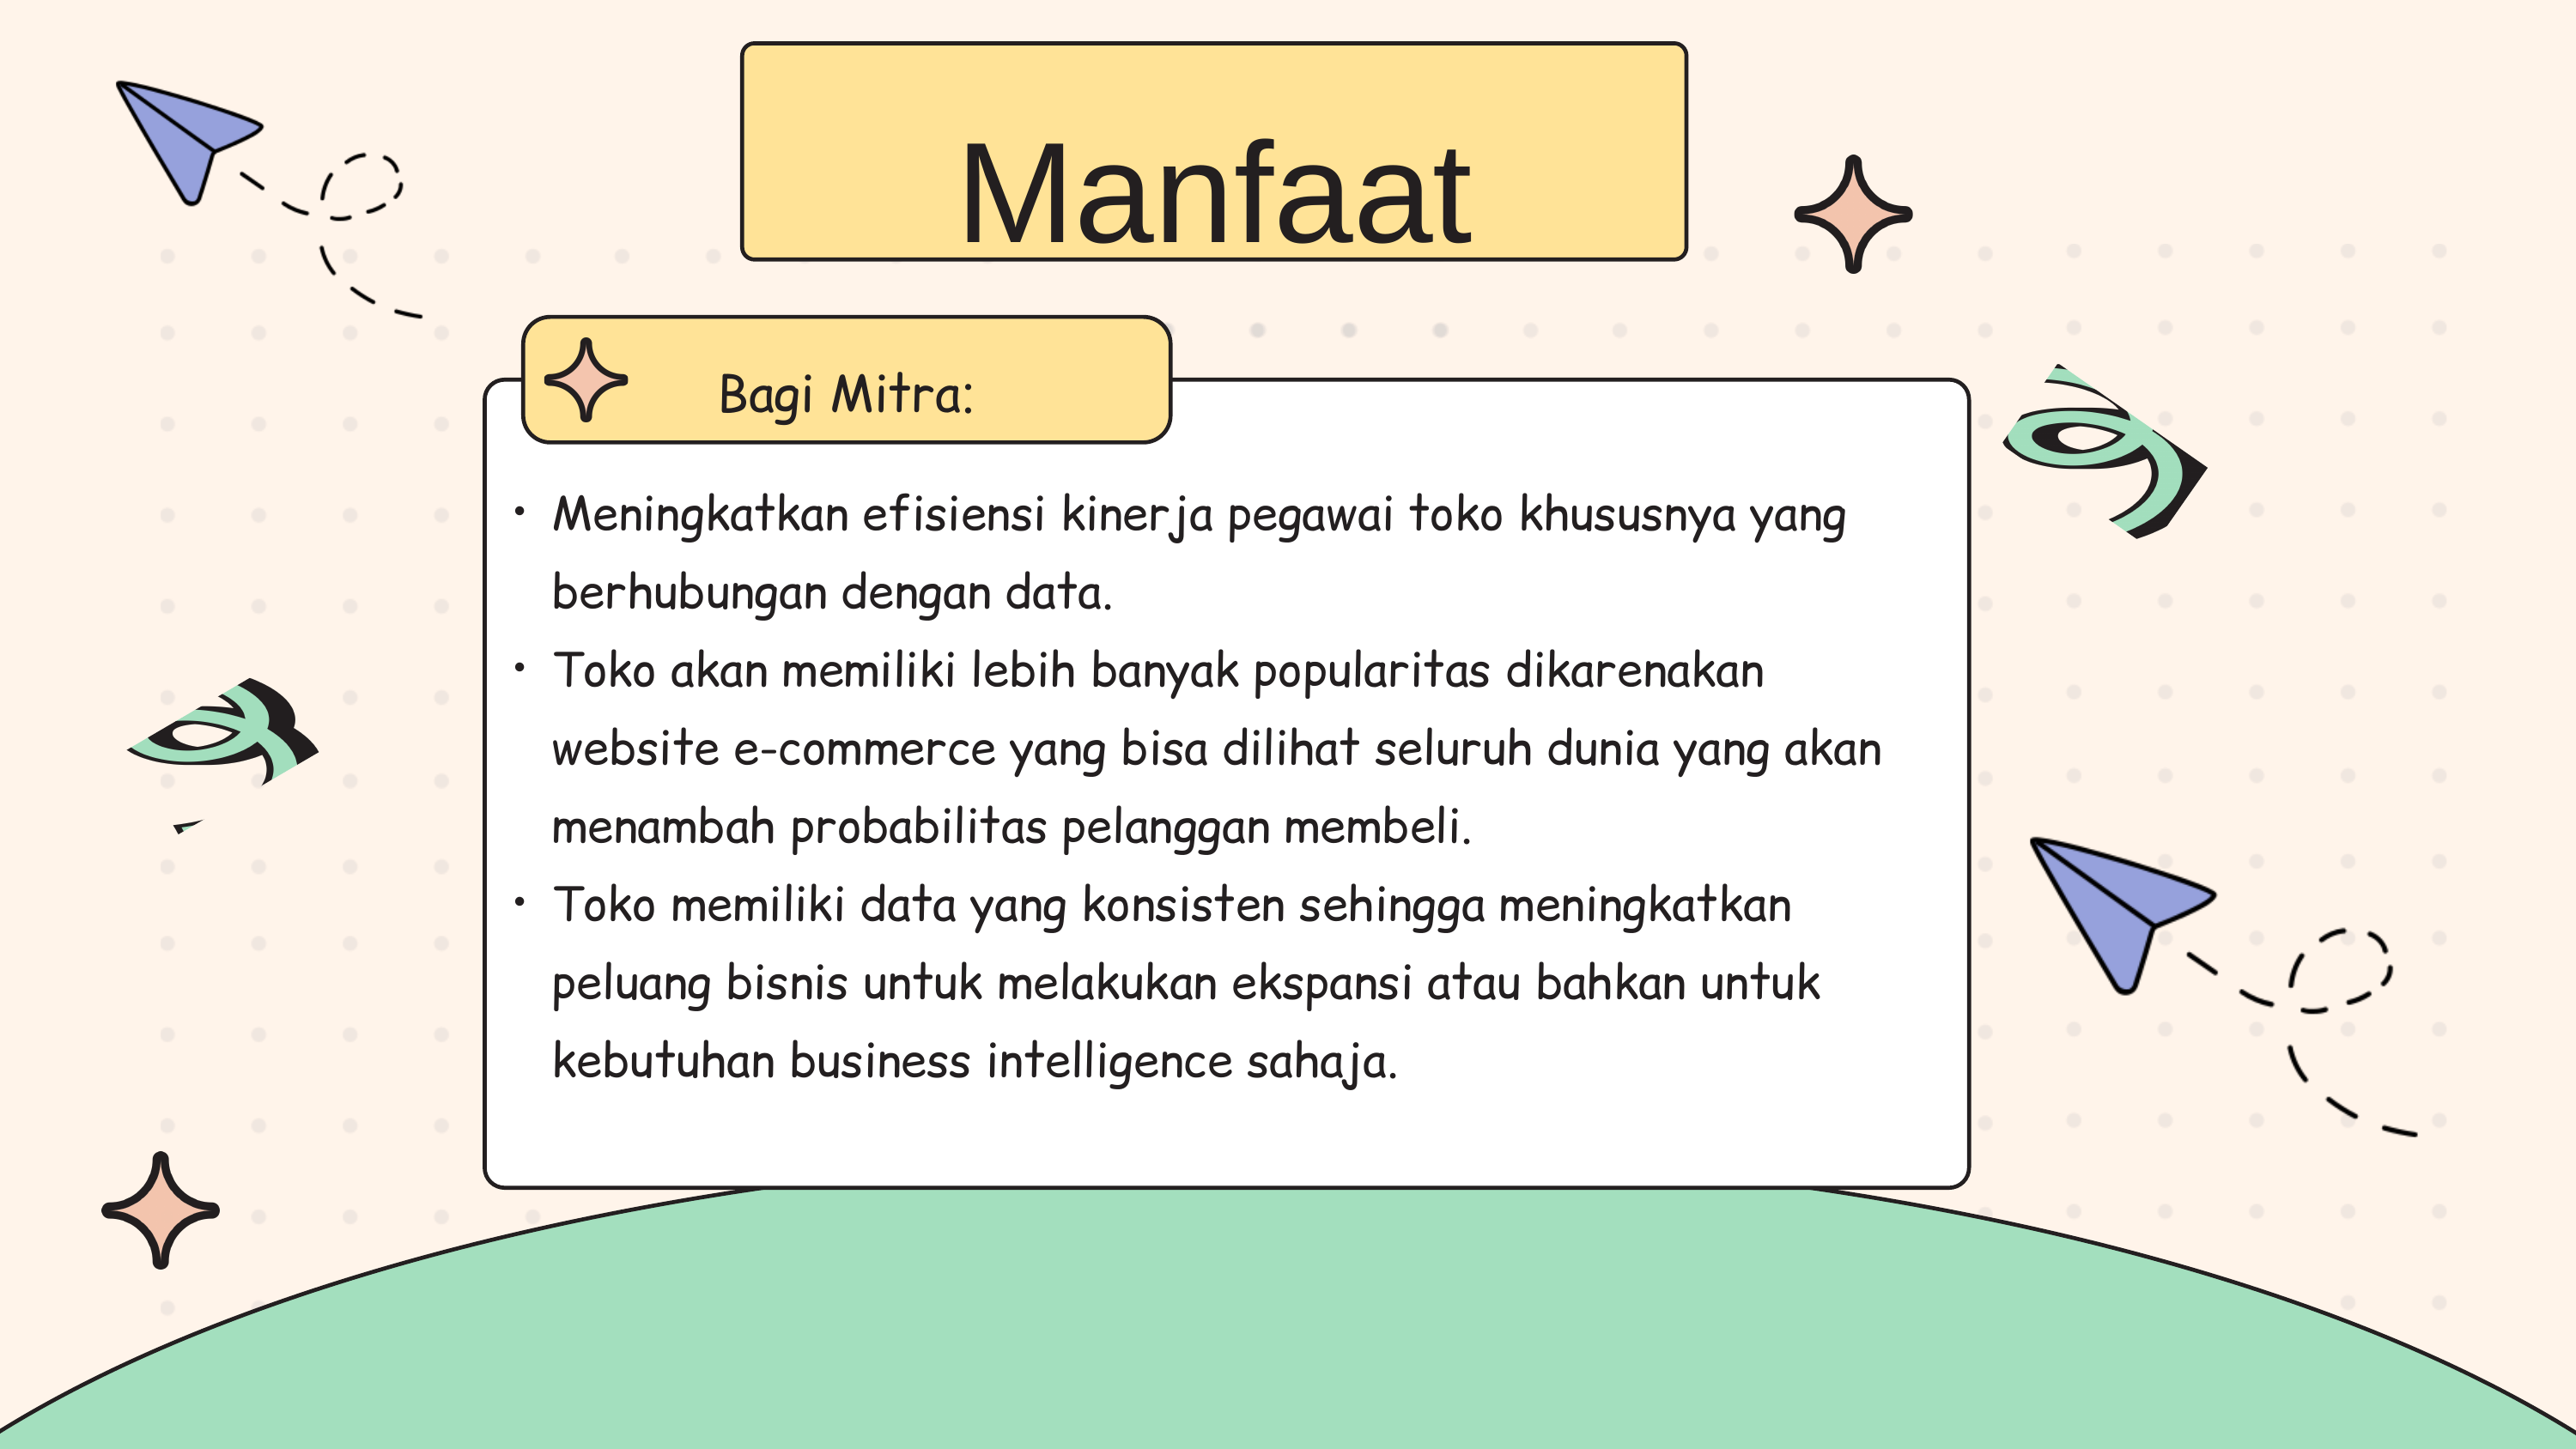

Manfaat

Bagi Mitra:

Meningkatkan efisiensi kinerja pegawai toko khususnya yang berhubungan dengan data.
Toko akan memiliki lebih banyak popularitas dikarenakan website e-commerce yang bisa dilihat seluruh dunia yang akan menambah probabilitas pelanggan membeli.
Toko memiliki data yang konsisten sehingga meningkatkan peluang bisnis untuk melakukan ekspansi atau bahkan untuk kebutuhan business intelligence sahaja.